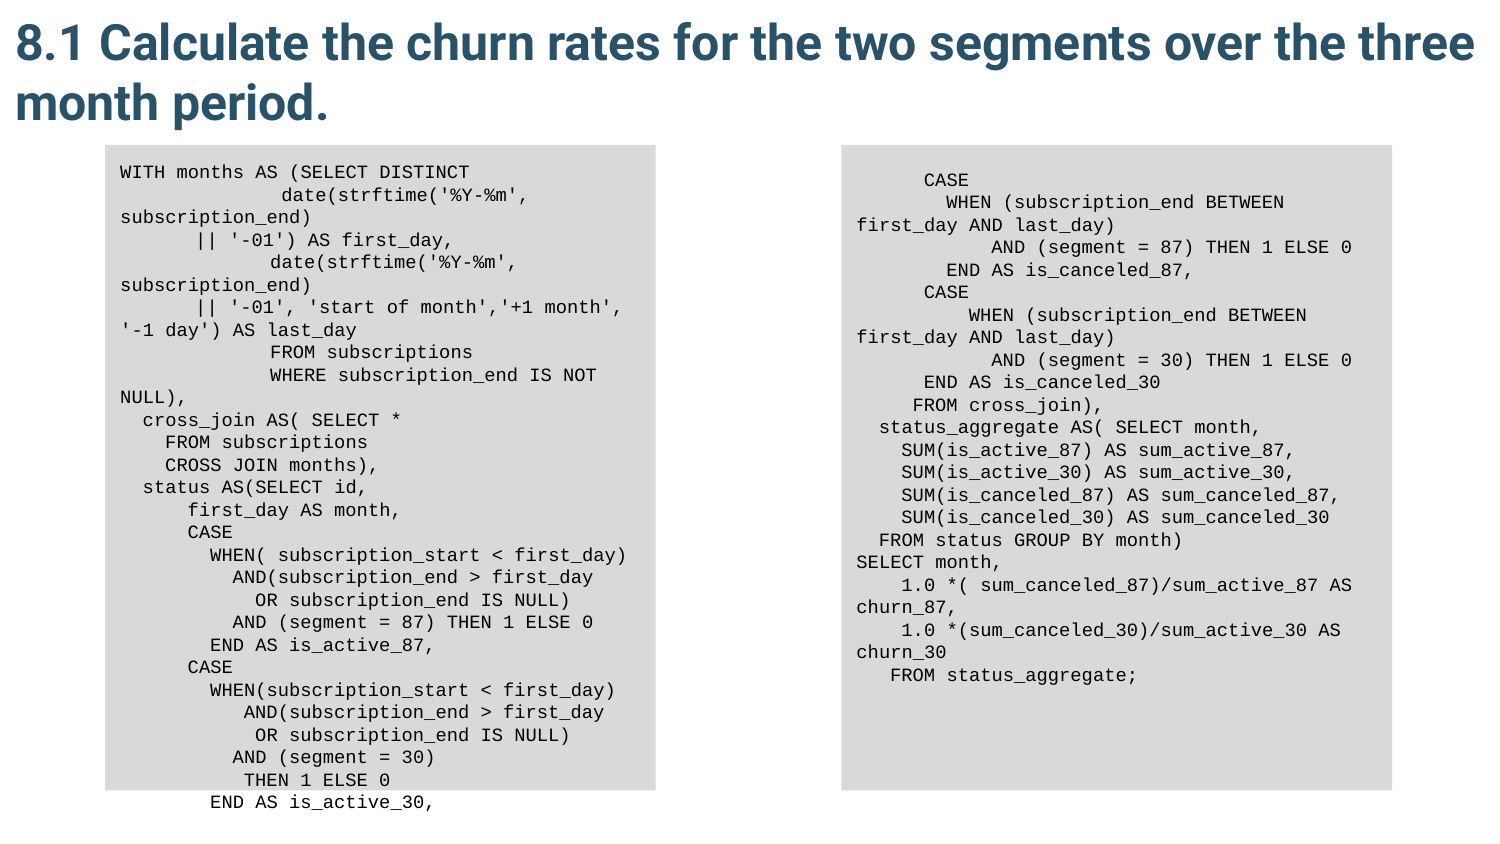

8.1 Calculate the churn rates for the two segments over the three month period.

WITH months AS (SELECT DISTINCT
   	 date(strftime('%Y-%m', subscription_end)
|| '-01') AS first_day,
    	date(strftime('%Y-%m', subscription_end)
|| '-01', 'start of month','+1 month', '-1 day') AS last_day
  	FROM subscriptions
  	WHERE subscription_end IS NOT NULL),
  cross_join AS( SELECT *
    FROM subscriptions
    CROSS JOIN months),
  status AS(SELECT id,
      first_day AS month,
      CASE
        WHEN( subscription_start < first_day)
          AND(subscription_end > first_day
            OR subscription_end IS NULL)
          AND (segment = 87) THEN 1 ELSE 0
        END AS is_active_87,
      CASE
        WHEN(subscription_start < first_day)
           AND(subscription_end > first_day
            OR subscription_end IS NULL)
          AND (segment = 30)
           THEN 1 ELSE 0
        END AS is_active_30,

      CASE
        WHEN (subscription_end BETWEEN first_day AND last_day)
            AND (segment = 87) THEN 1 ELSE 0
        END AS is_canceled_87,
      CASE
          WHEN (subscription_end BETWEEN first_day AND last_day)
            AND (segment = 30) THEN 1 ELSE 0
      END AS is_canceled_30
     FROM cross_join),
  status_aggregate AS( SELECT month,
    SUM(is_active_87) AS sum_active_87,
    SUM(is_active_30) AS sum_active_30,
    SUM(is_canceled_87) AS sum_canceled_87,
    SUM(is_canceled_30) AS sum_canceled_30
  FROM status GROUP BY month)
SELECT month,
    1.0 *( sum_canceled_87)/sum_active_87 AS churn_87,
    1.0 *(sum_canceled_30)/sum_active_30 AS churn_30
   FROM status_aggregate;